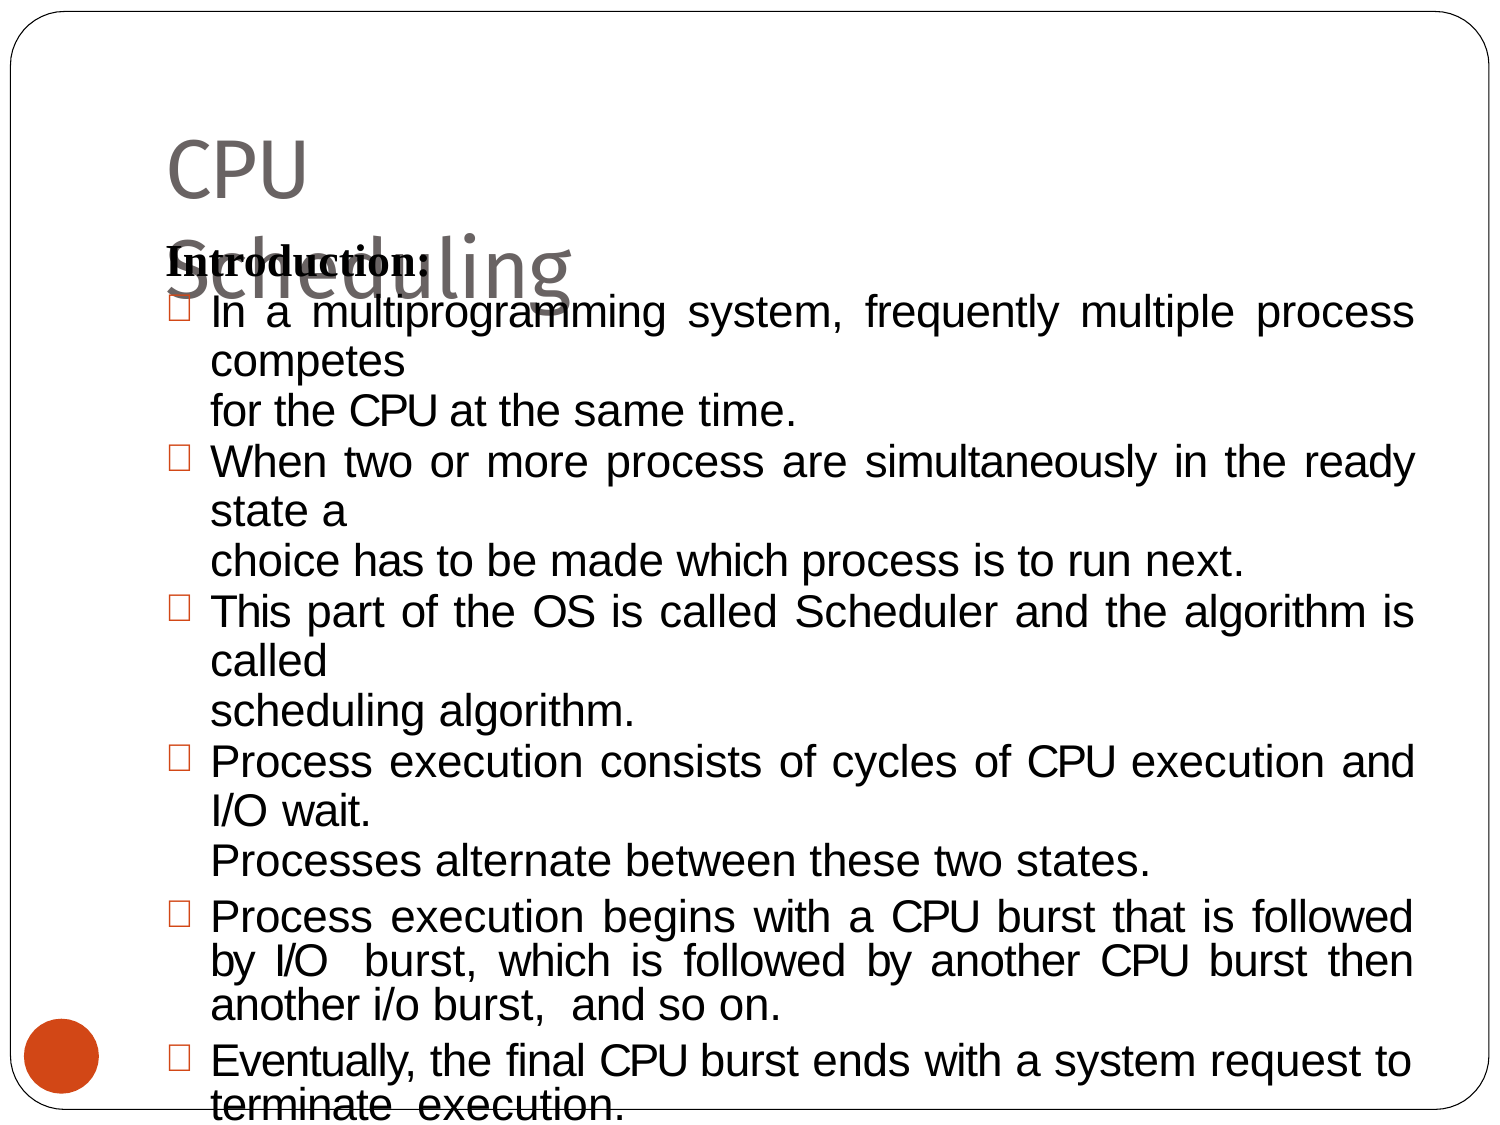

# CPU Scheduling
Introduction:
In a multiprogramming system, frequently multiple process competes
for the CPU at the same time.
When two or more process are simultaneously in the ready state a
choice has to be made which process is to run next.
This part of the OS is called Scheduler and the algorithm is called
scheduling algorithm.
Process execution consists of cycles of CPU execution and I/O wait.
Processes alternate between these two states.
Process execution begins with a CPU burst that is followed by I/O  burst, which is followed by another CPU burst then another i/o burst,  and so on.
Eventually, the final CPU burst ends with a system request to terminate  execution.